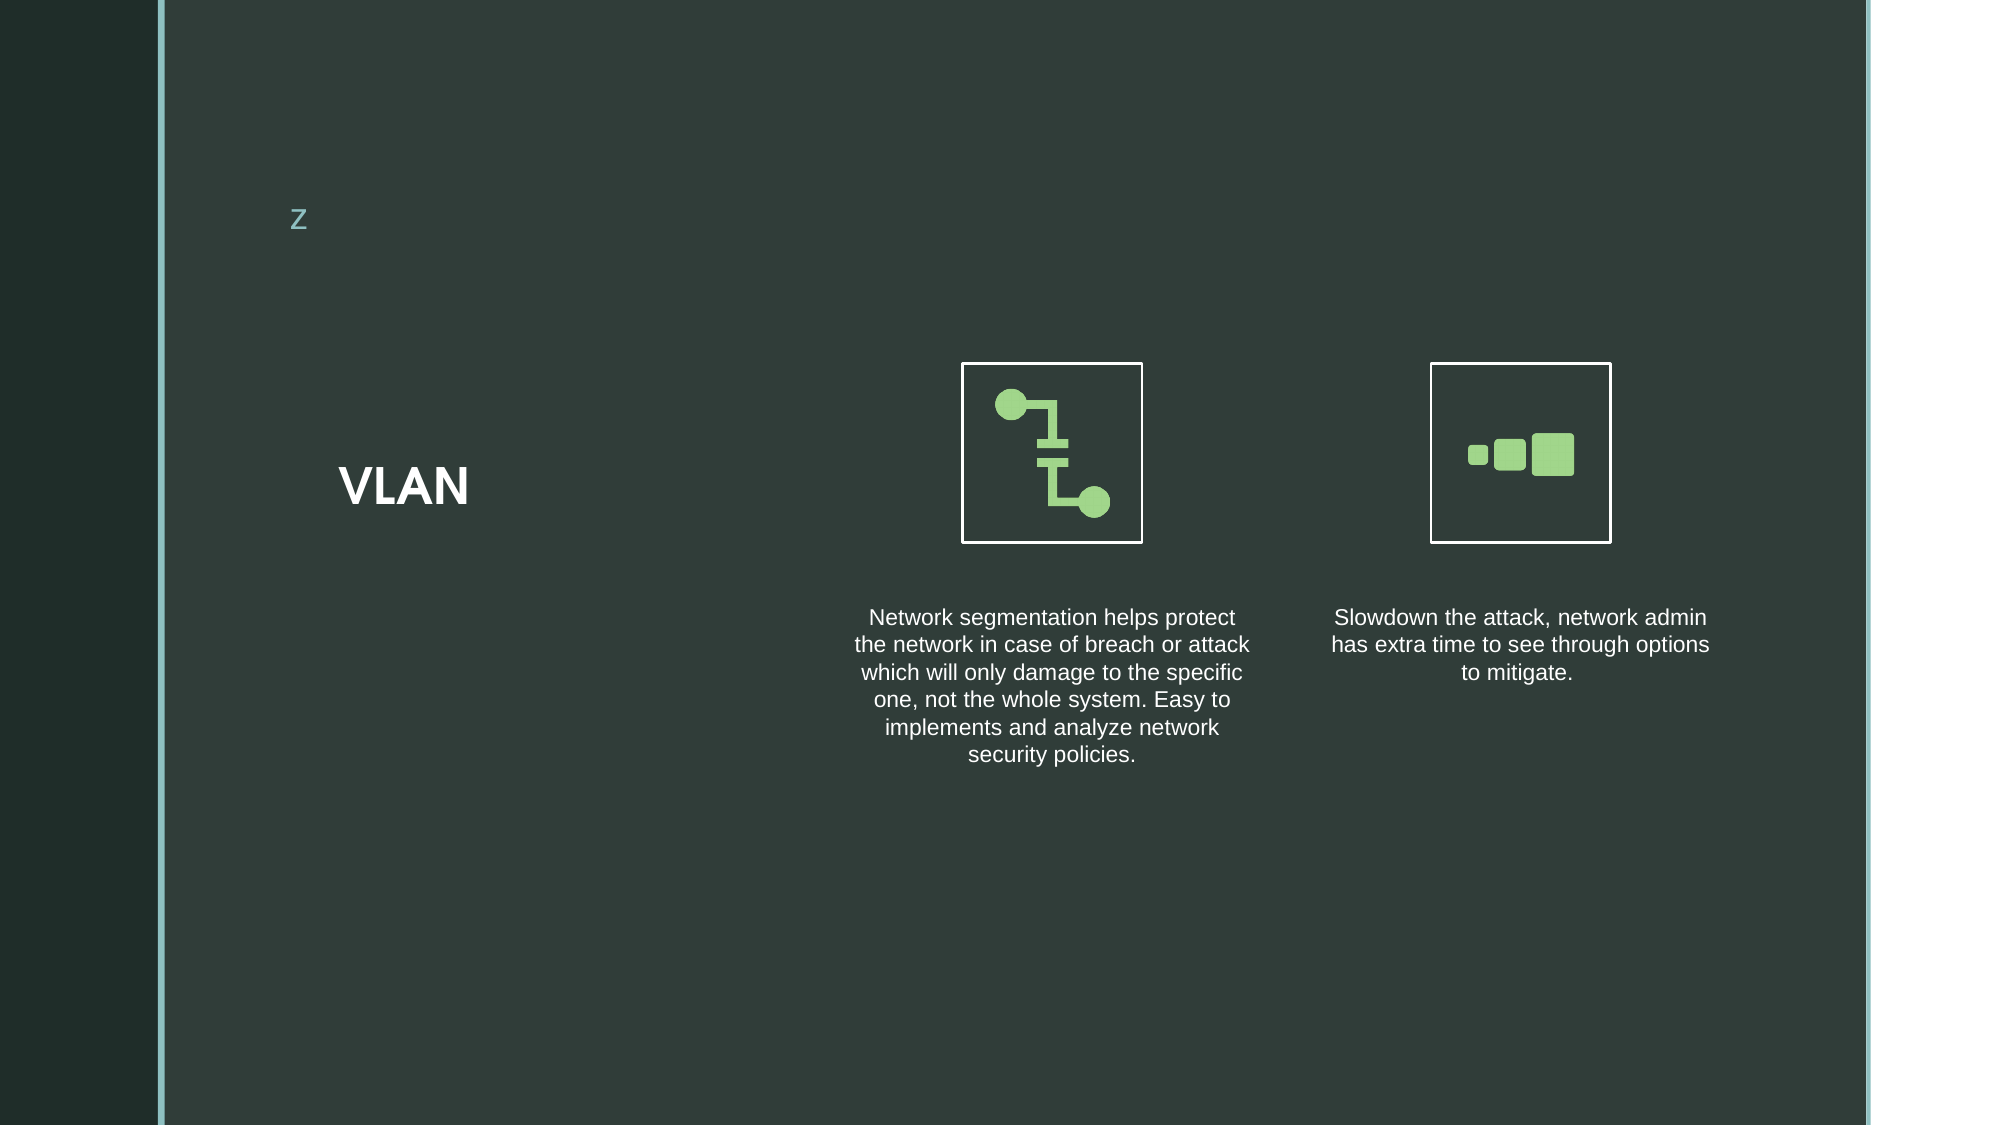

Network segmentation helps protect the network in case of breach or attack which will only damage to the specific one, not the whole system. Easy to implements and analyze network security policies.
Slowdown the attack, network admin has extra time to see through options to mitigate.
# VLAN